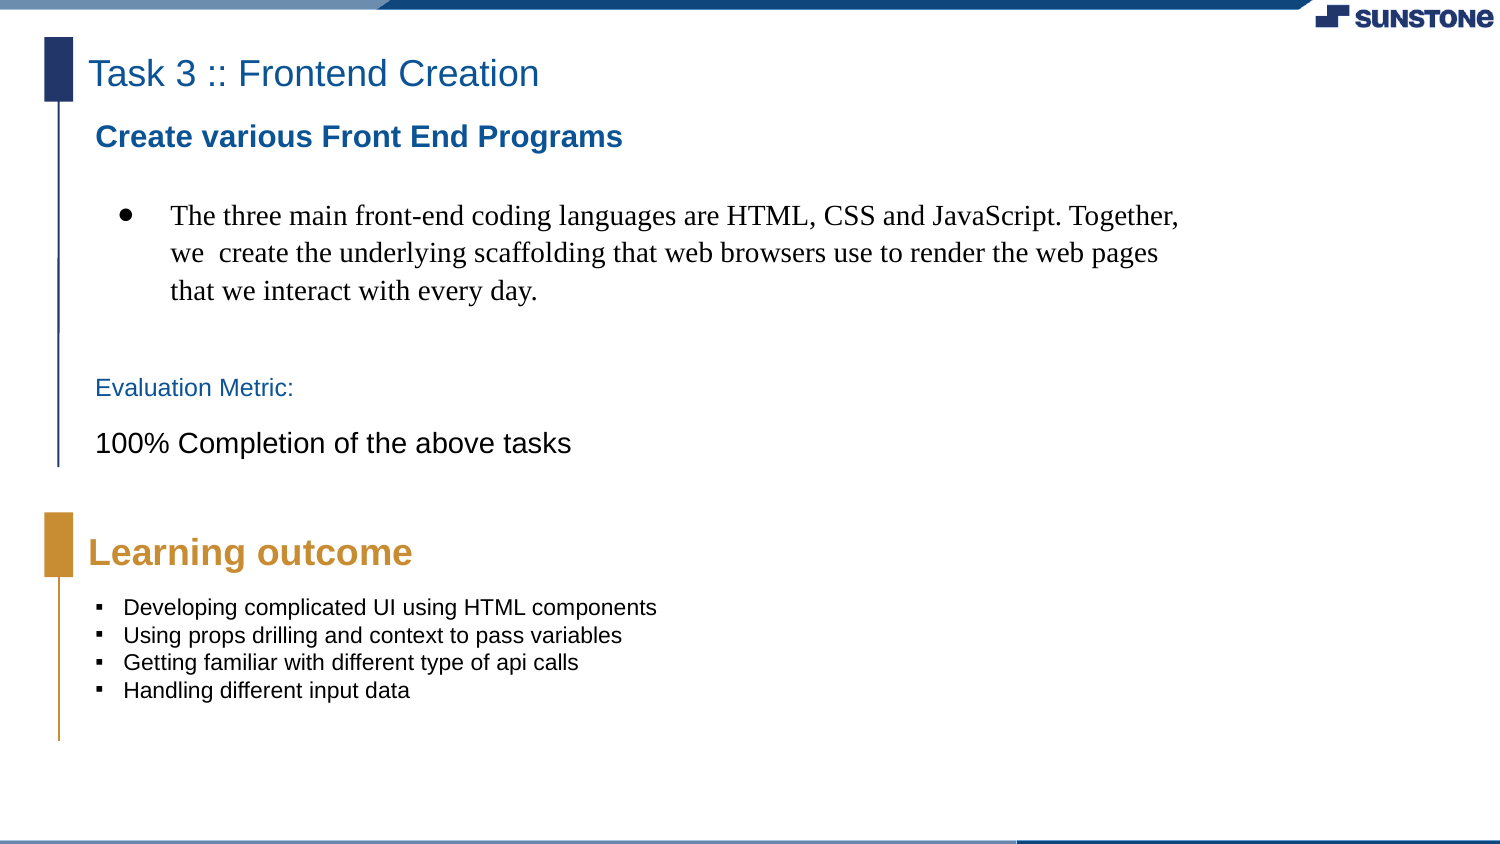

Task 3 :: Frontend Creation
Create various Front End Programs

The three main front-end coding languages are HTML, CSS and JavaScript. Together, we  create the underlying scaffolding that web browsers use to render the web pages that we interact with every day.
Evaluation Metric:
100% Completion of the above tasks
Learning outcome
Developing complicated UI using HTML components
Using props drilling and context to pass variables
Getting familiar with different type of api calls
Handling different input data